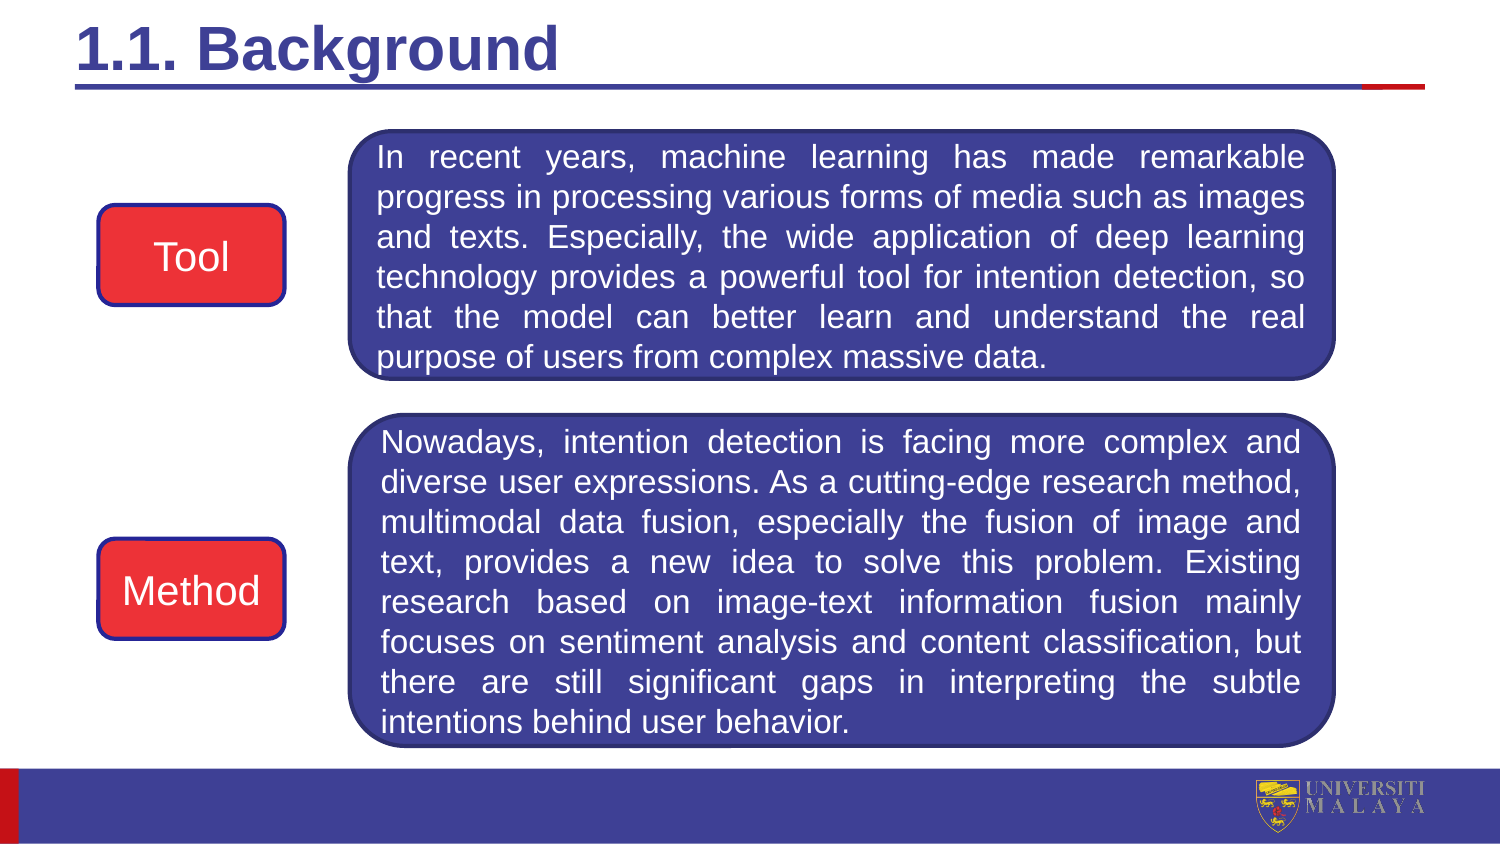

# 1.1. Background
In recent years, machine learning has made remarkable progress in processing various forms of media such as images and texts. Especially, the wide application of deep learning technology provides a powerful tool for intention detection, so that the model can better learn and understand the real purpose of users from complex massive data.
Tool
Nowadays, intention detection is facing more complex and diverse user expressions. As a cutting-edge research method, multimodal data fusion, especially the fusion of image and text, provides a new idea to solve this problem. Existing research based on image-text information fusion mainly focuses on sentiment analysis and content classification, but there are still significant gaps in interpreting the subtle intentions behind user behavior.
Method